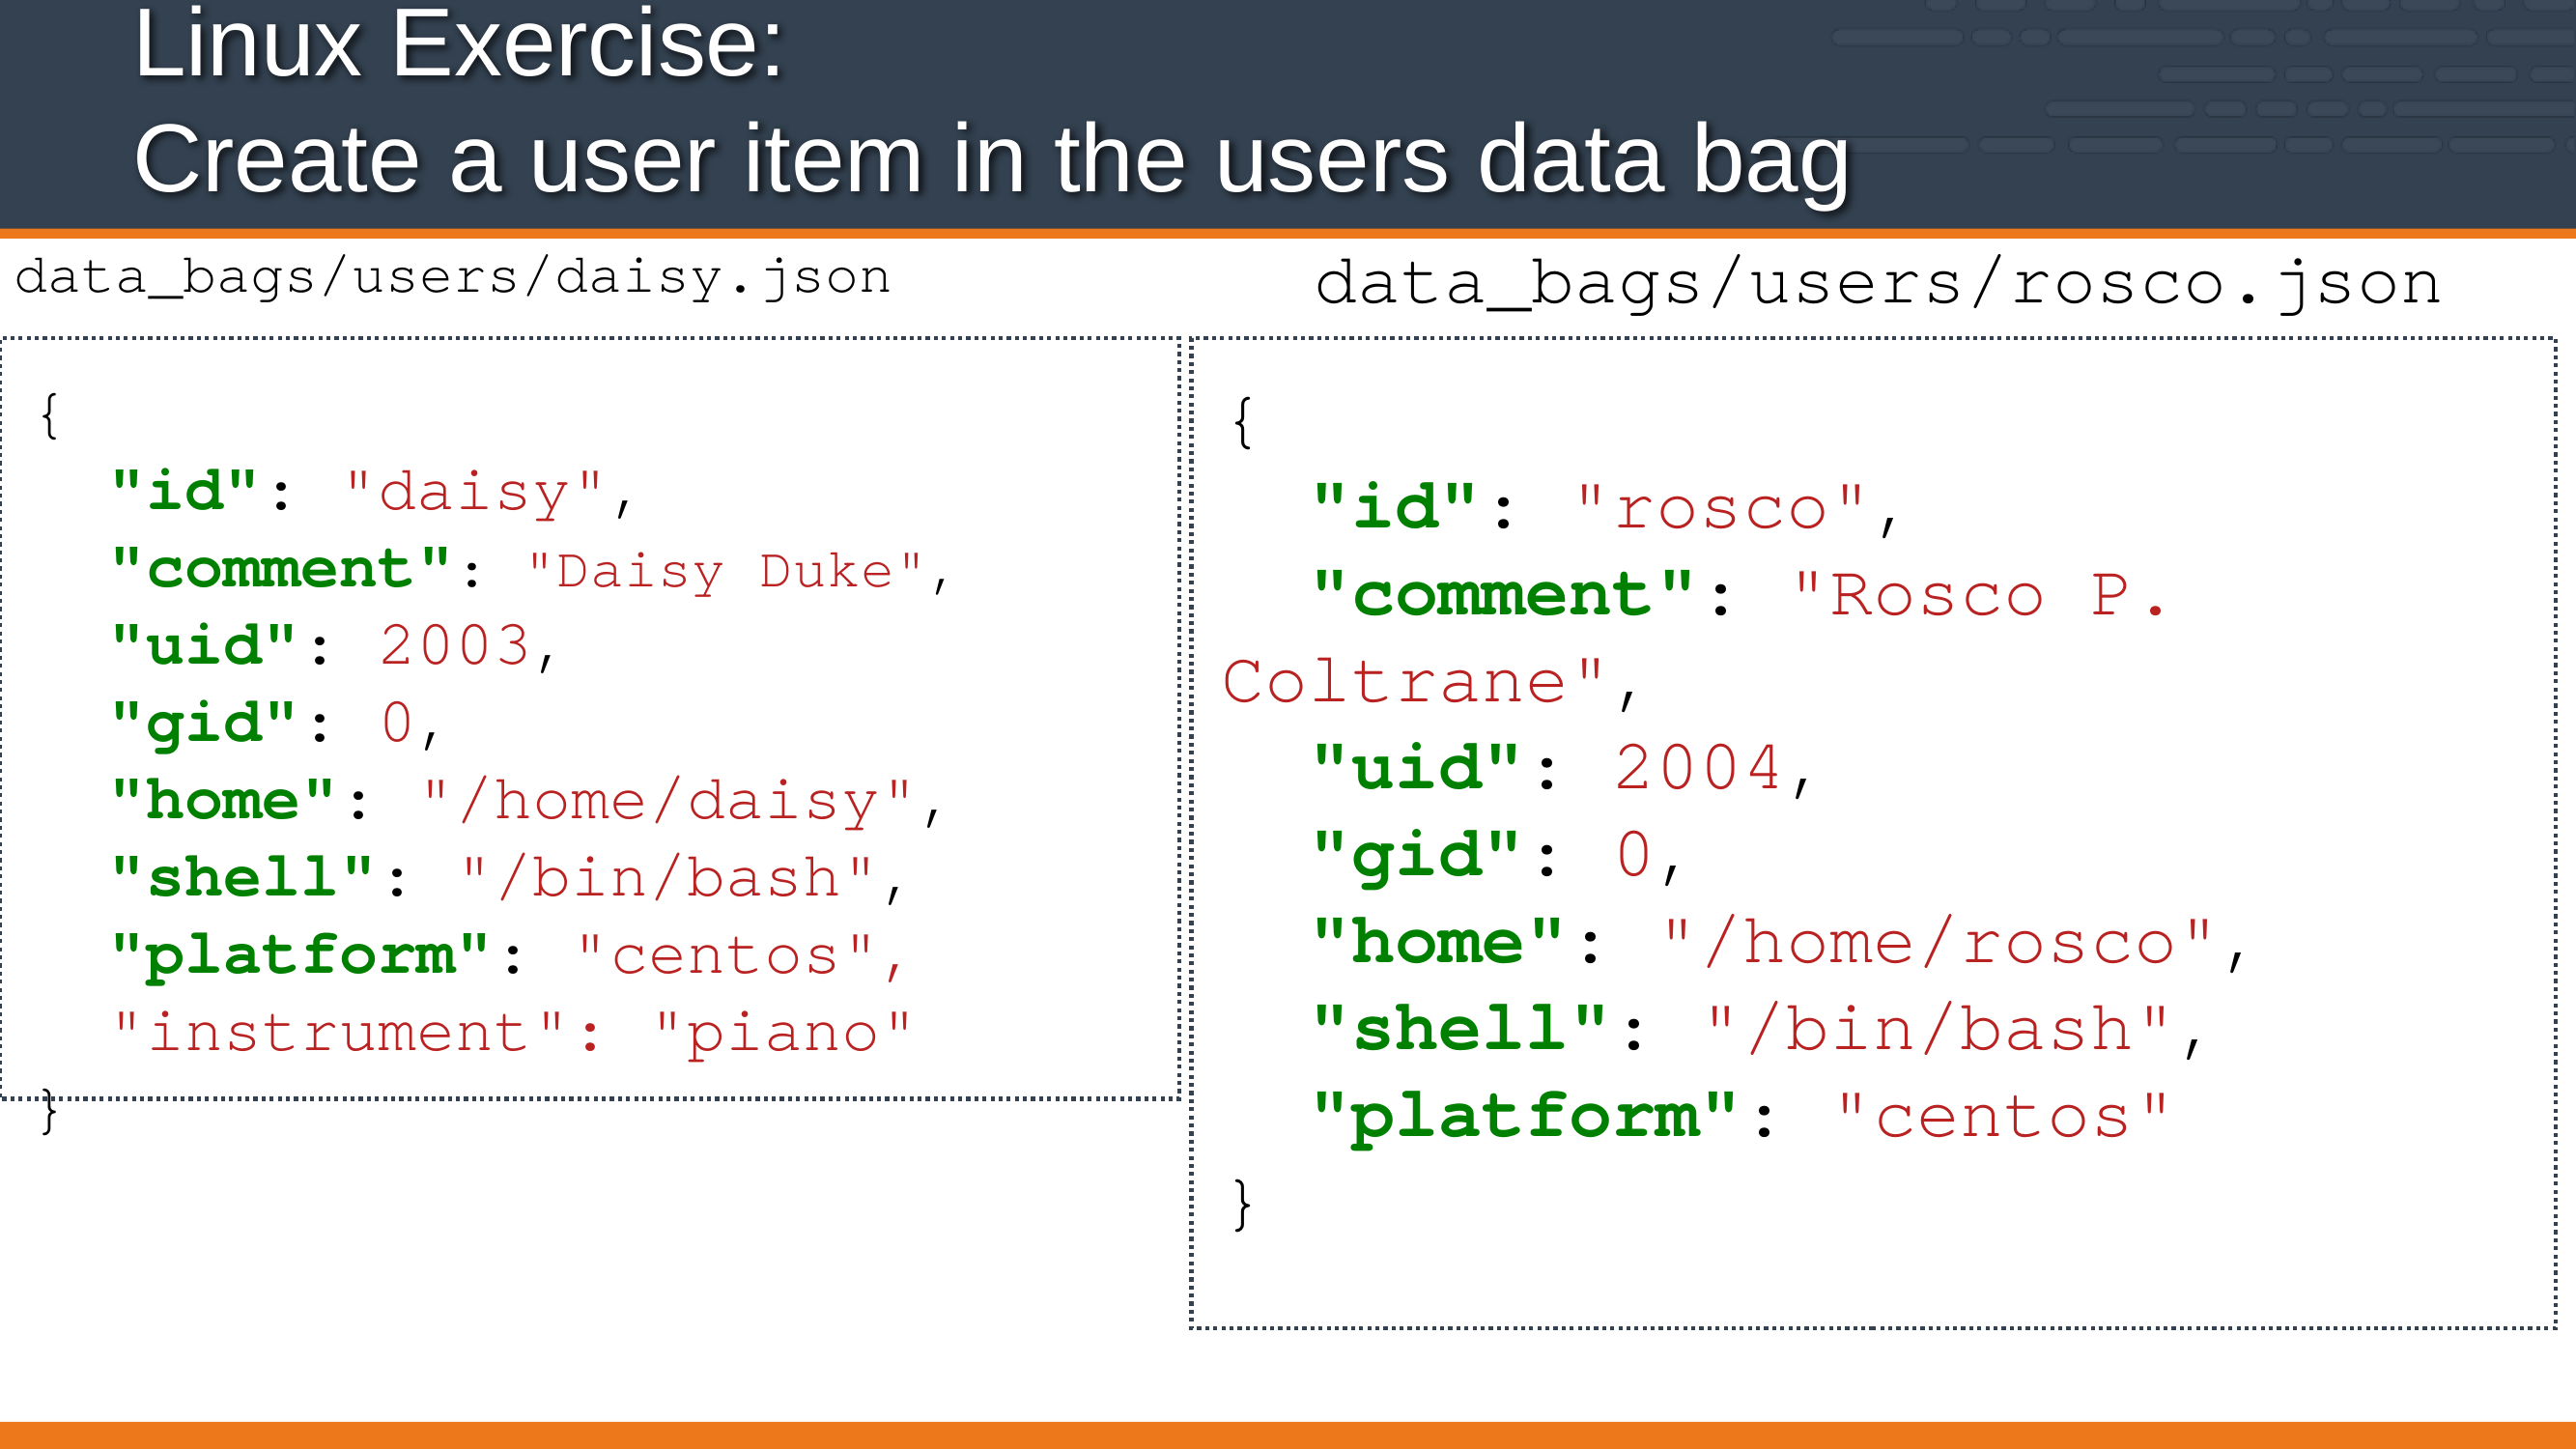

# Linux Exercise: Create a user item in the users data bag
data_bags/users/daisy.json
data_bags/users/rosco.json
{
  "id": "daisy",
  "comment": "Daisy Duke",
  "uid": 2003,
  "gid": 0,
  "home": "/home/daisy",
  "shell": "/bin/bash",
  "platform": "centos",
  "instrument": "piano"
}
{
  "id": "rosco",
  "comment": "Rosco P. Coltrane",
  "uid": 2004,
  "gid": 0,
  "home": "/home/rosco",
  "shell": "/bin/bash",
  "platform": "centos"
}